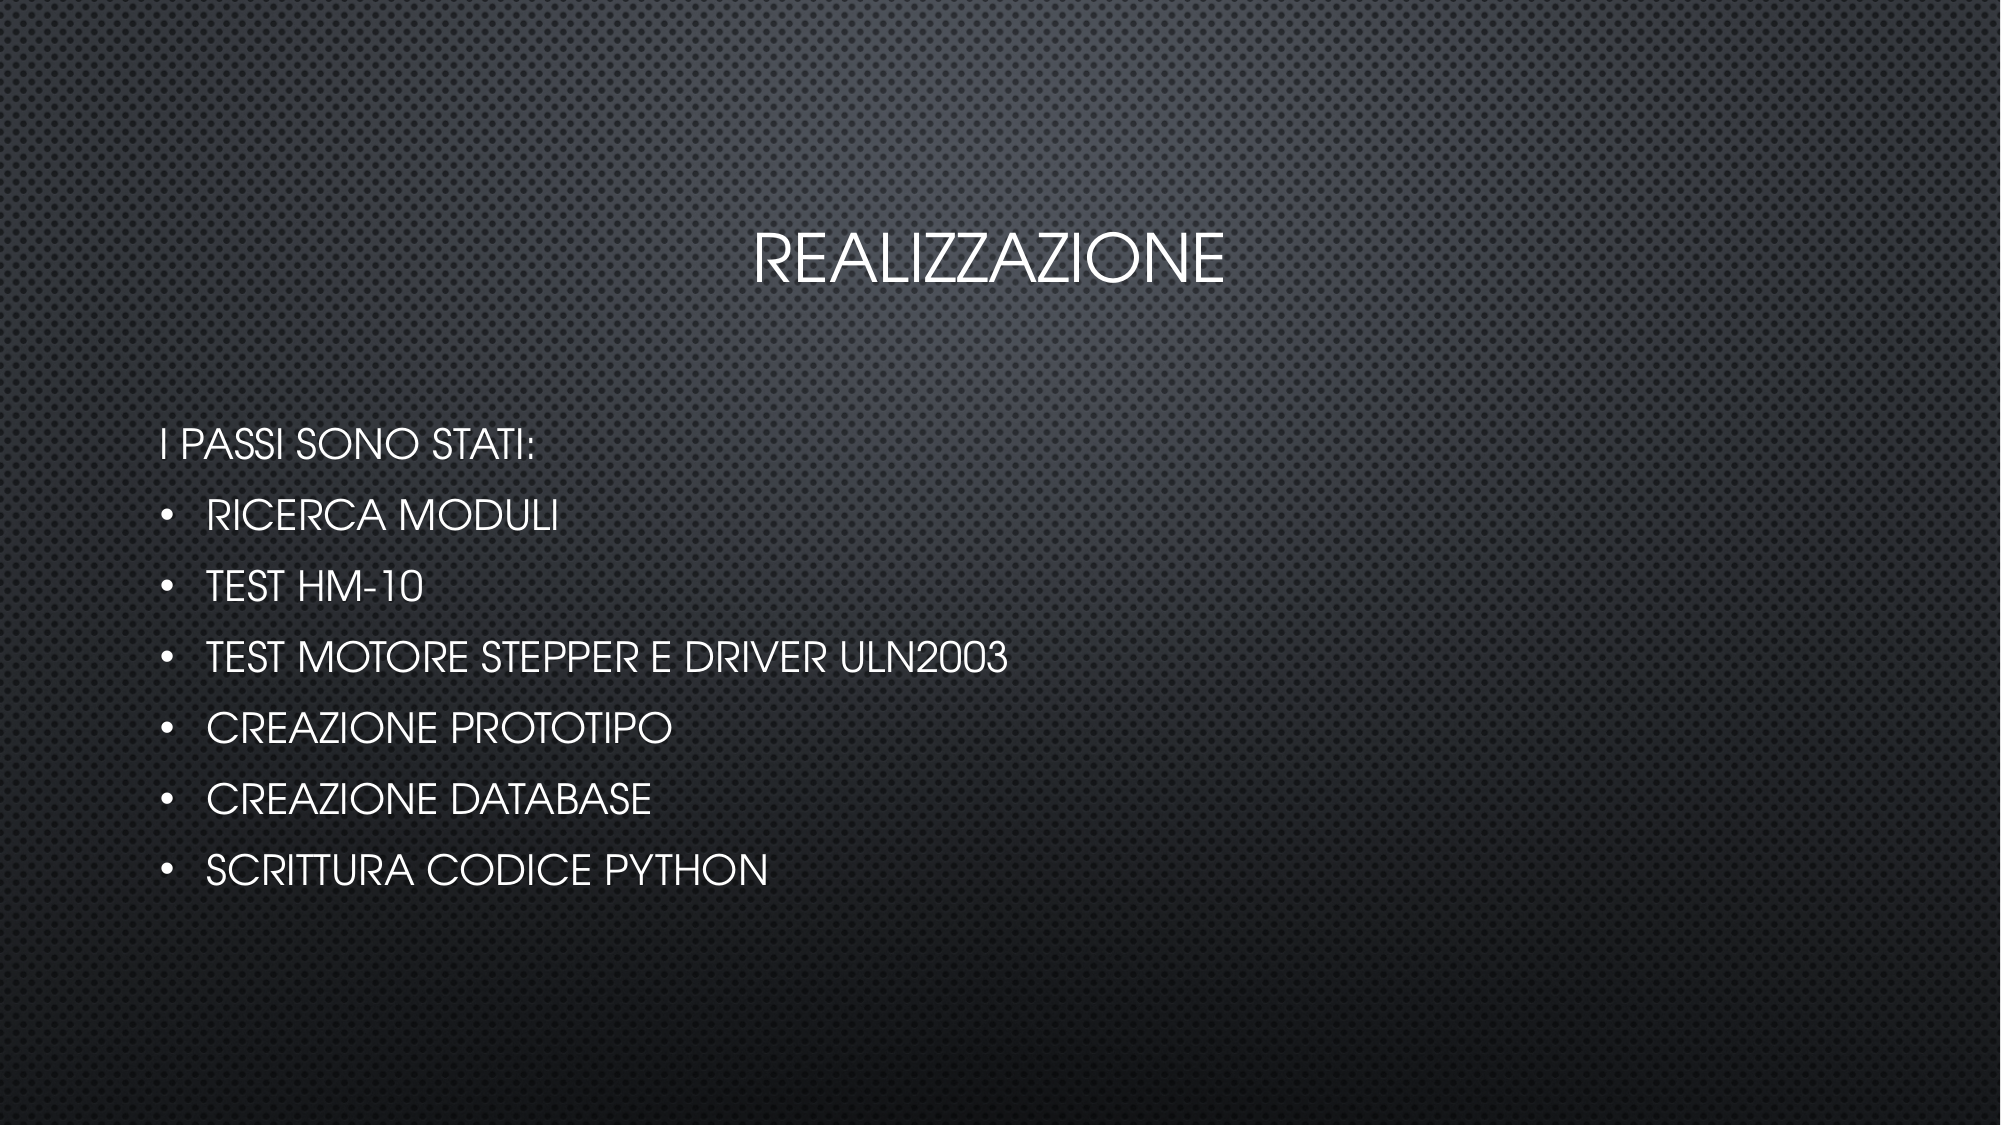

# Realizzazione
I passi sono stati:
Ricerca Moduli
Test HM-10
Test Motore Stepper e Driver ULN2003
Creazione Prototipo
Creazione Database
Scrittura codice Python